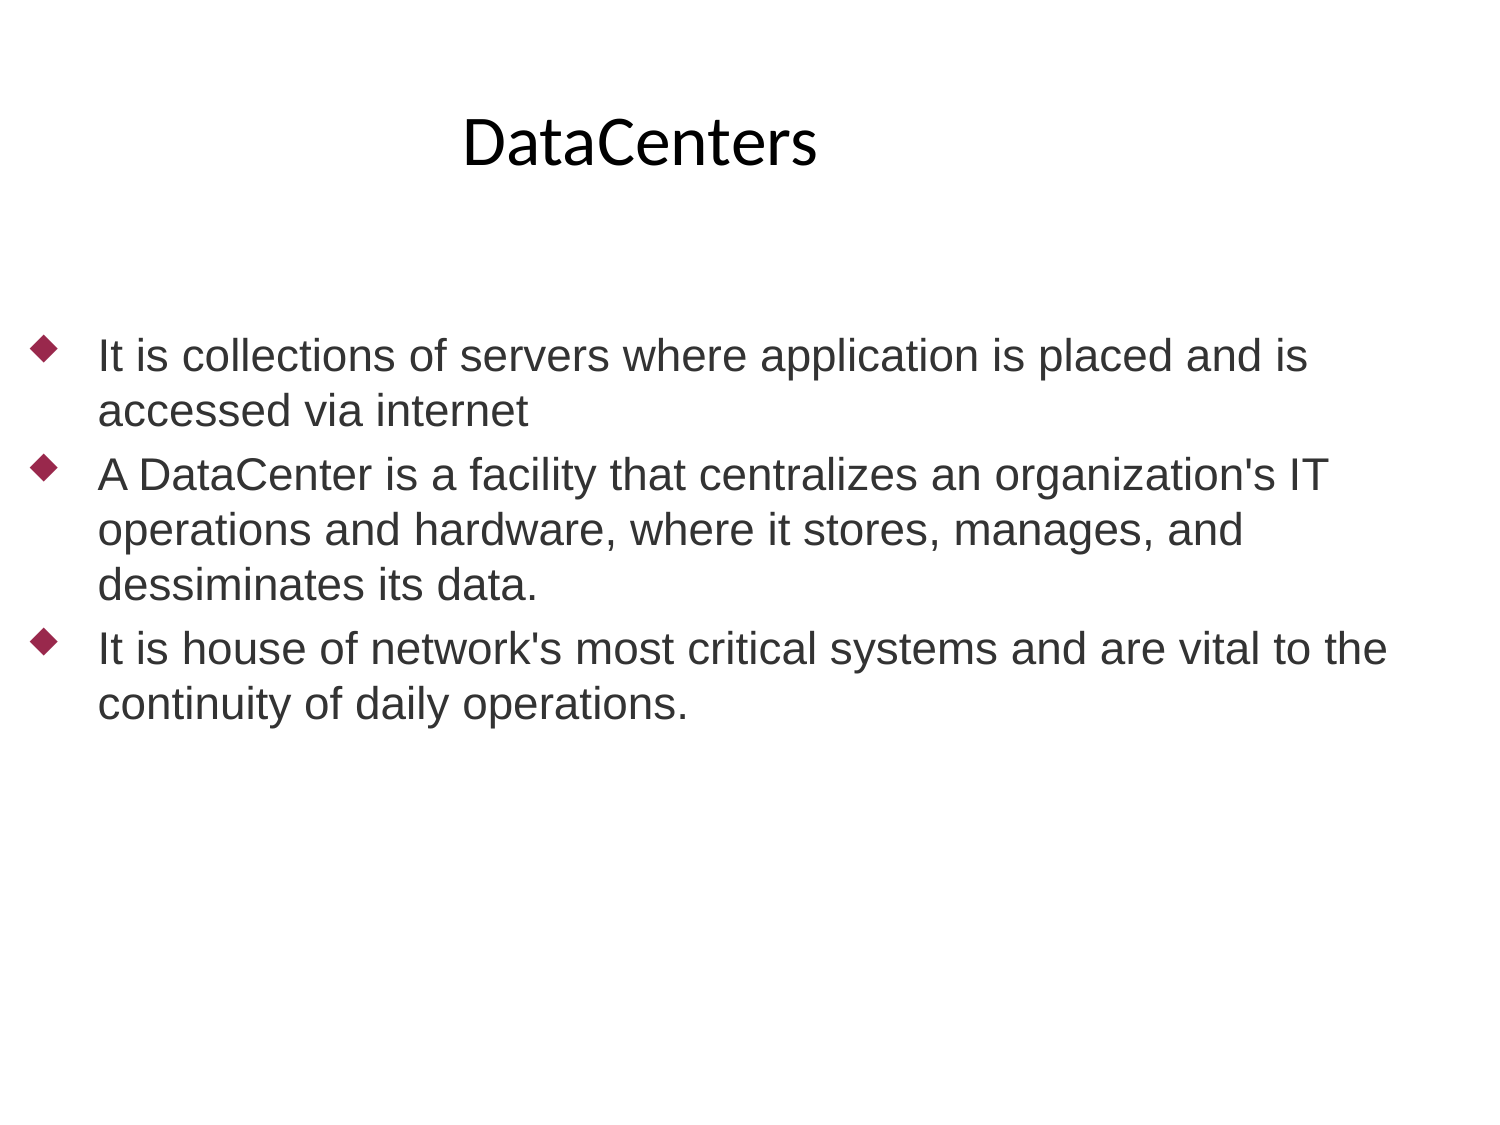

DataCenters
It is collections of servers where application is placed and is accessed via internet
A DataCenter is a facility that centralizes an organization's IT operations and hardware, where it stores, manages, and dessiminates its data.
It is house of network's most critical systems and are vital to the continuity of daily operations.